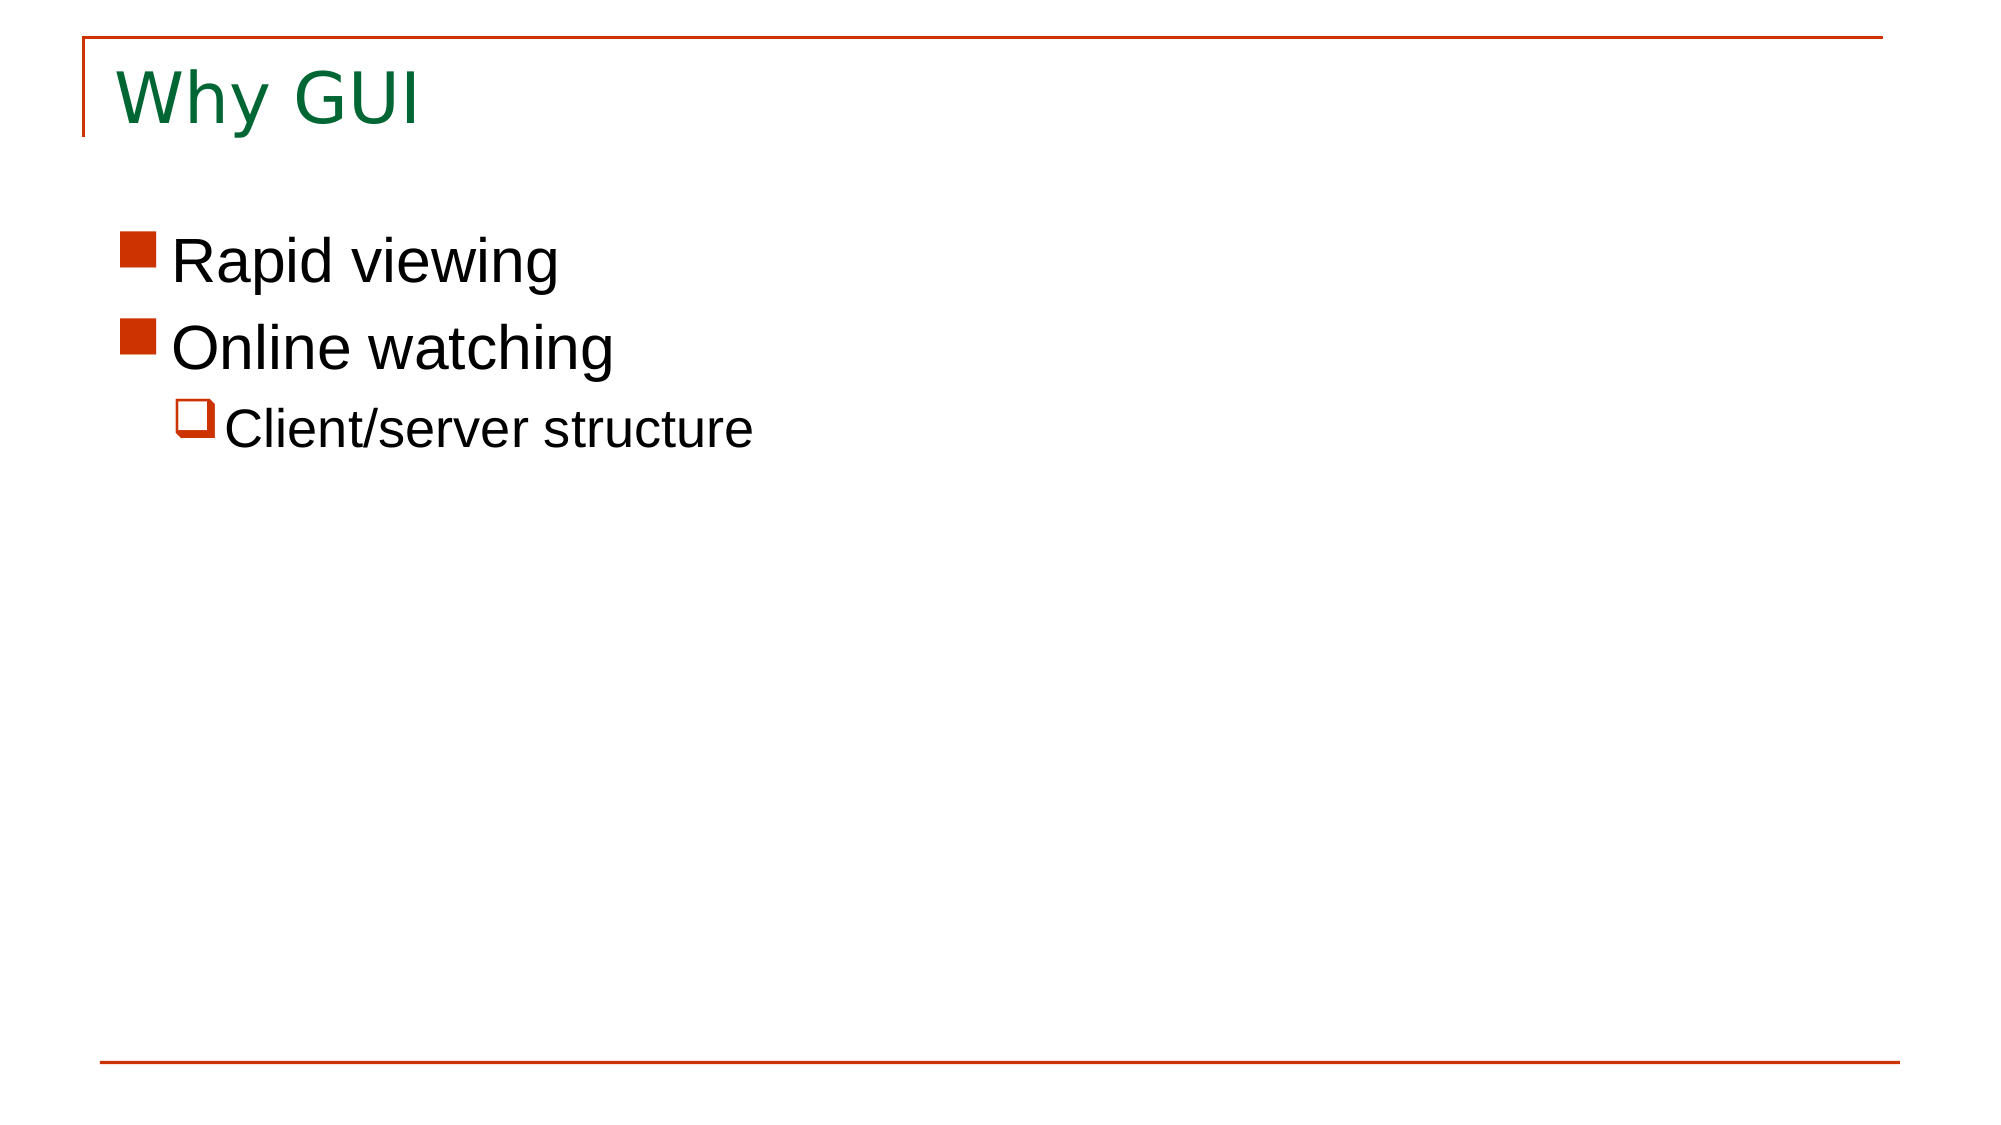

# Why GUI
Rapid viewing
Online watching
Client/server structure